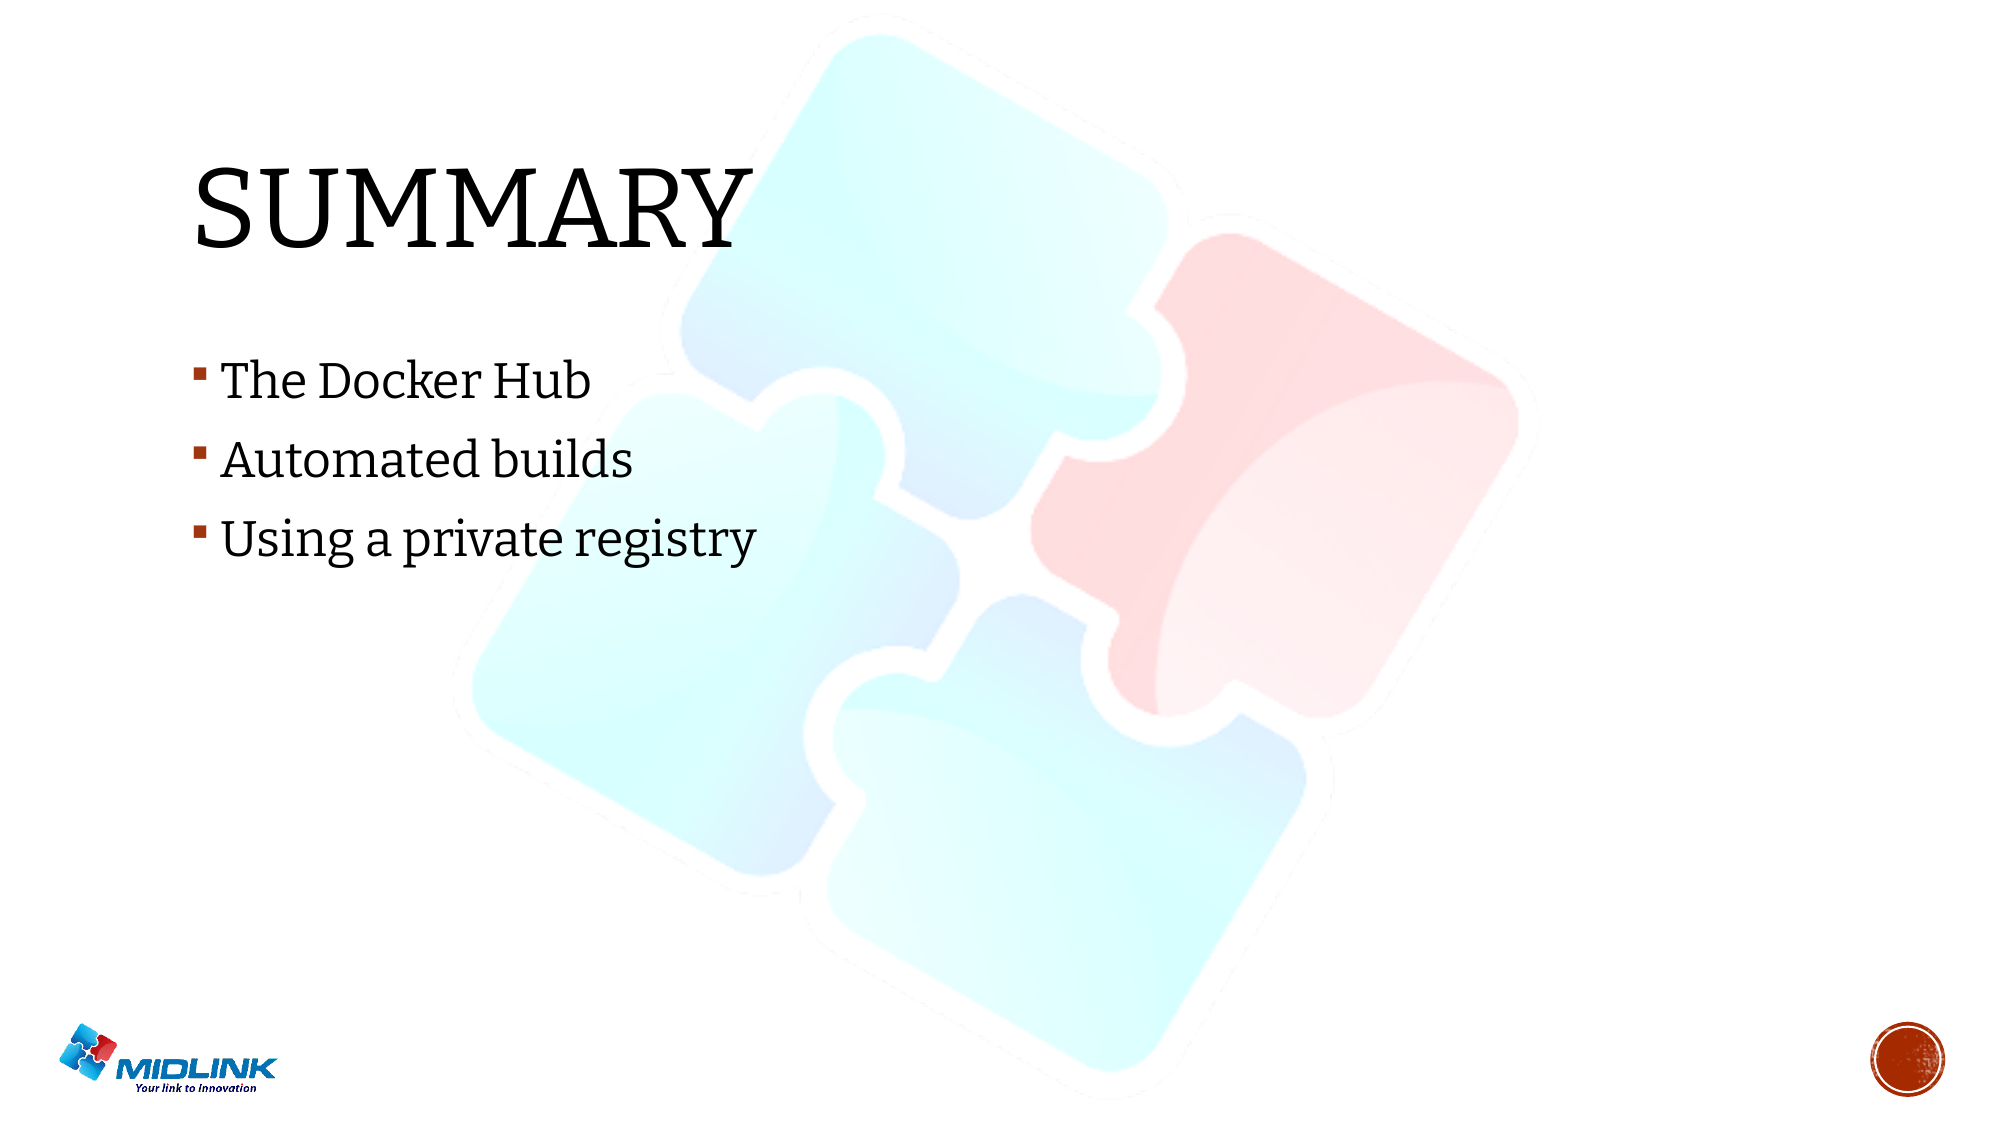

# summary
The Docker Hub
Automated builds
Using a private registry